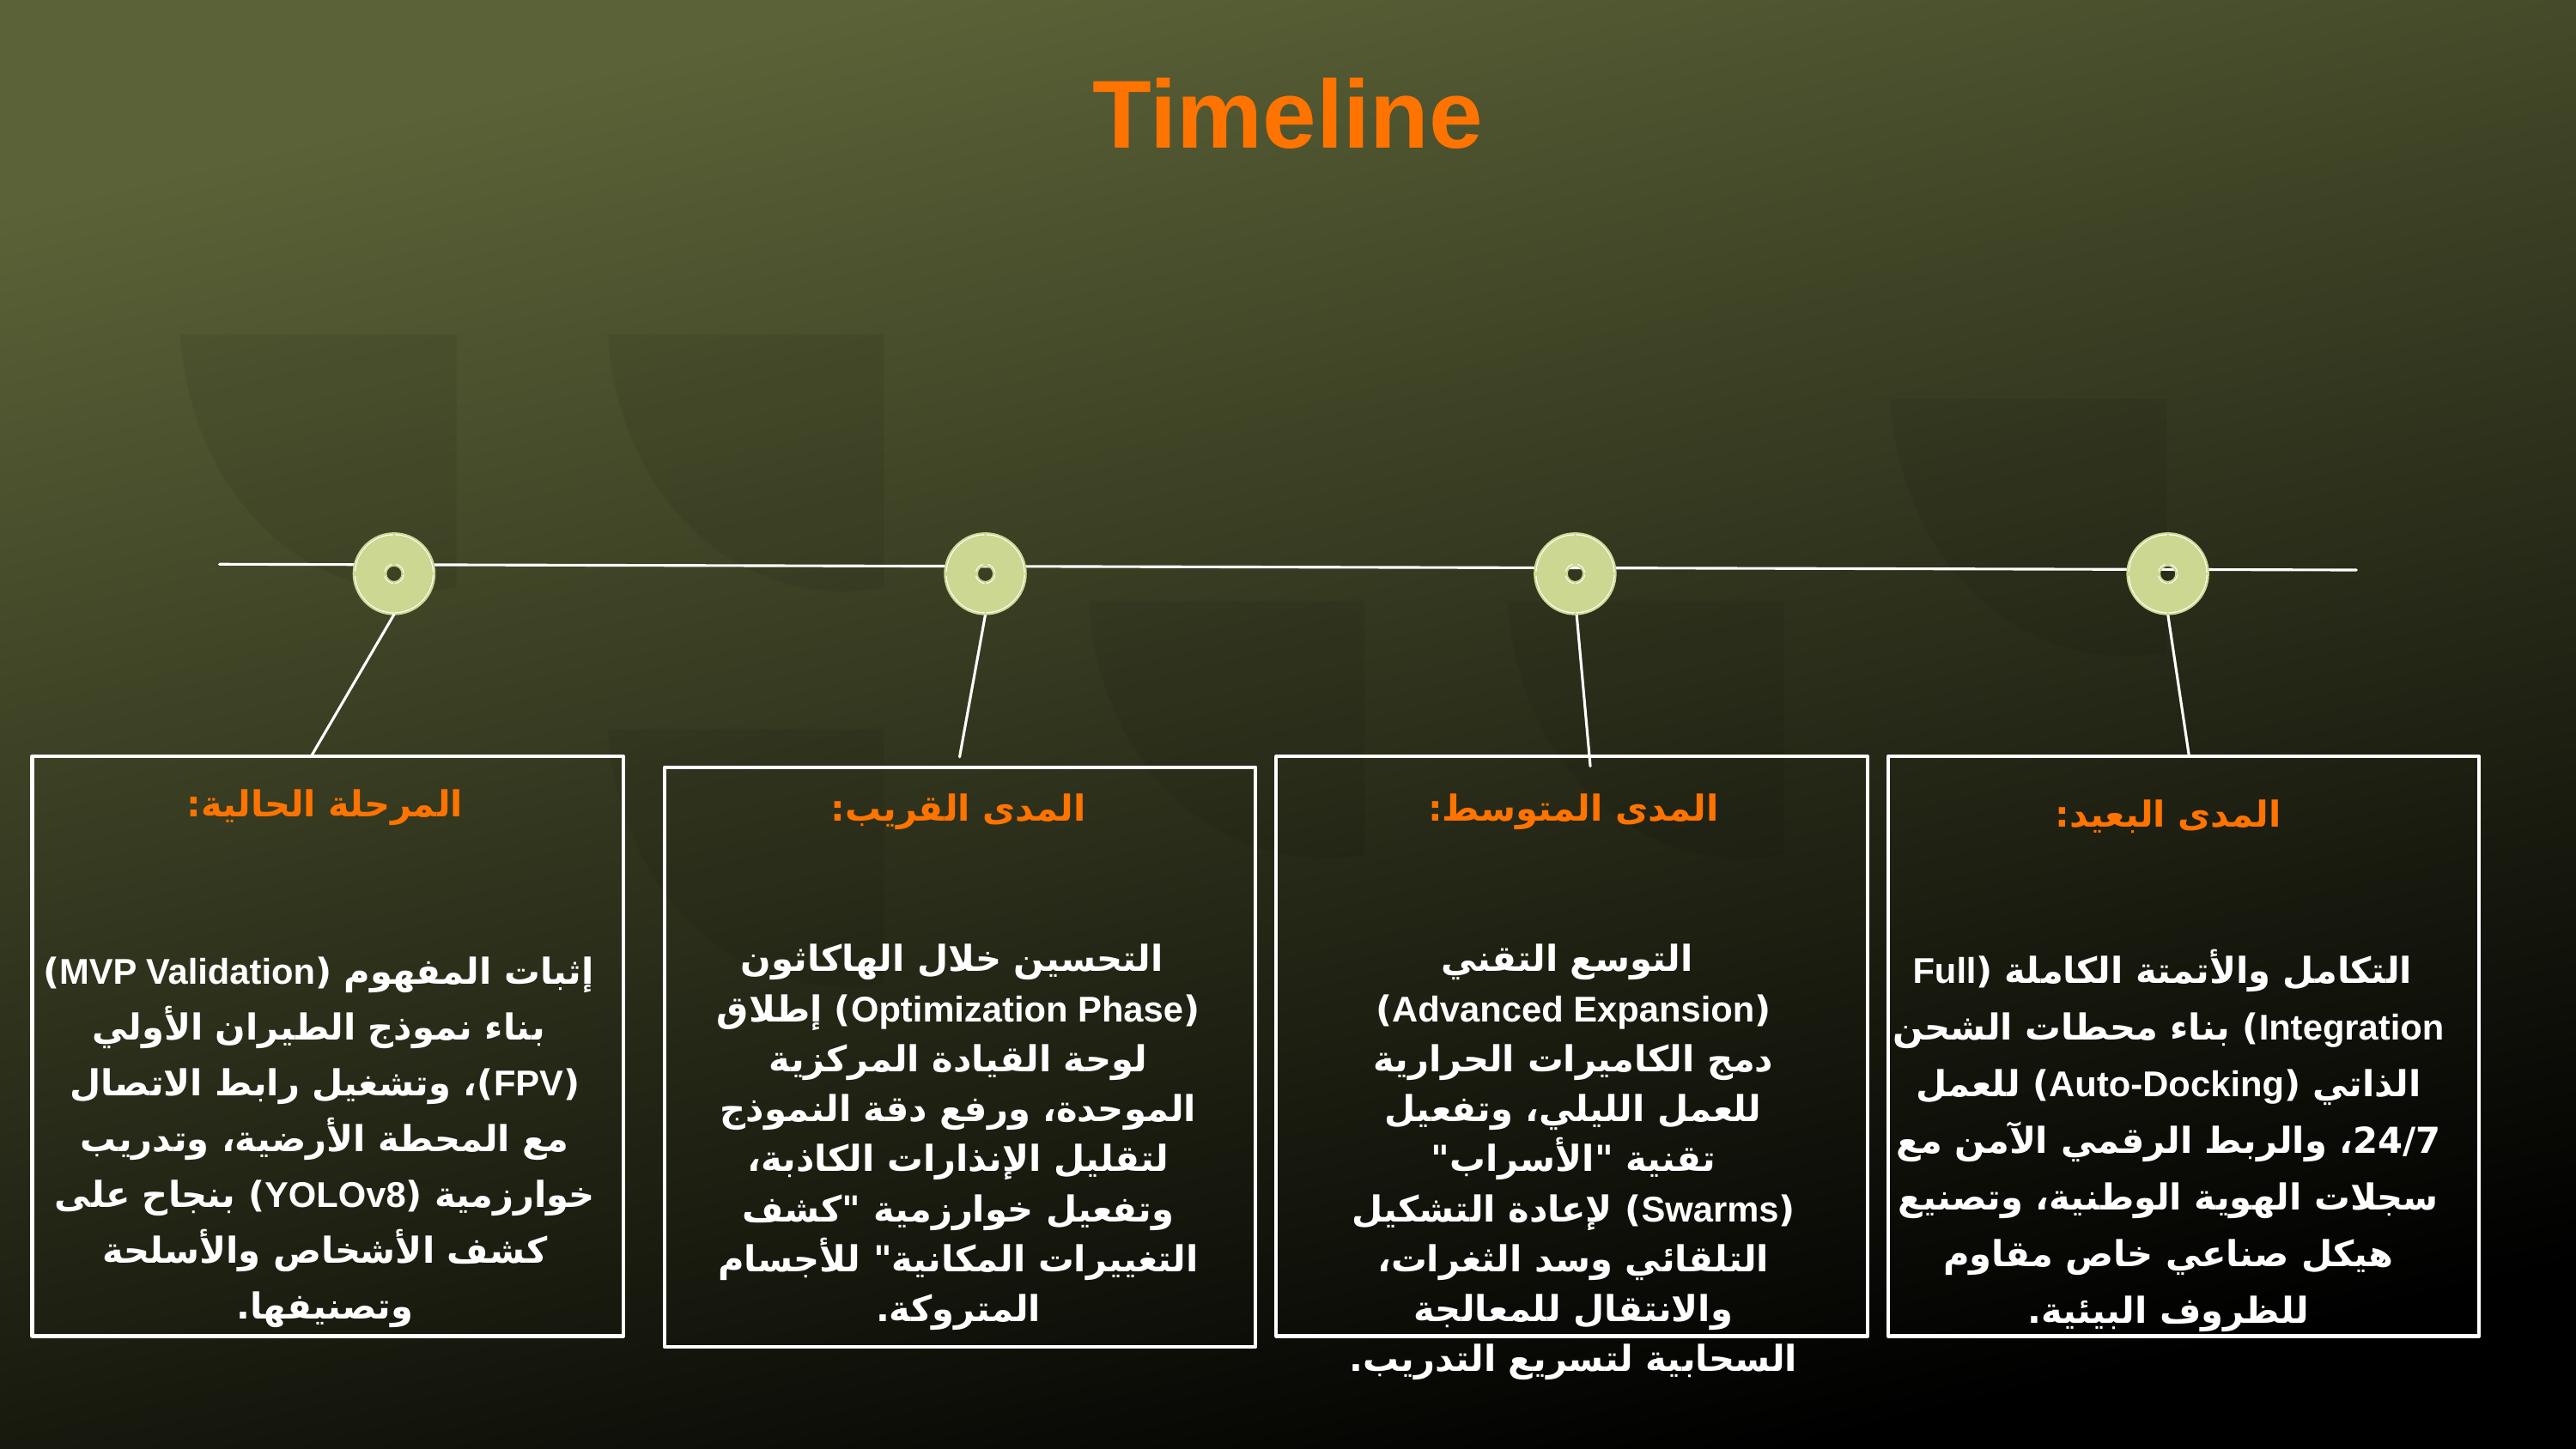

Timeline

المرحلة الحالية:

 إثبات المفهوم (MVP Validation)
 بناء نموذج الطيران الأولي (FPV)، وتشغيل رابط الاتصال مع المحطة الأرضية، وتدريب خوارزمية (YOLOv8) بنجاح على كشف الأشخاص والأسلحة وتصنيفها.
المدى القريب:

 التحسين خلال الهاكاثون (Optimization Phase) إطلاق لوحة القيادة المركزية الموحدة، ورفع دقة النموذج لتقليل الإنذارات الكاذبة، وتفعيل خوارزمية "كشف التغييرات المكانية" للأجسام المتروكة.
المدى المتوسط:

 التوسع التقني (Advanced Expansion) دمج الكاميرات الحرارية للعمل الليلي، وتفعيل تقنية "الأسراب" (Swarms) لإعادة التشكيل التلقائي وسد الثغرات، والانتقال للمعالجة السحابية لتسريع التدريب.
المدى البعيد:

 التكامل والأتمتة الكاملة (Full Integration) بناء محطات الشحن الذاتي (Auto-Docking) للعمل 24/7، والربط الرقمي الآمن مع سجلات الهوية الوطنية، وتصنيع هيكل صناعي خاص مقاوم للظروف البيئية.